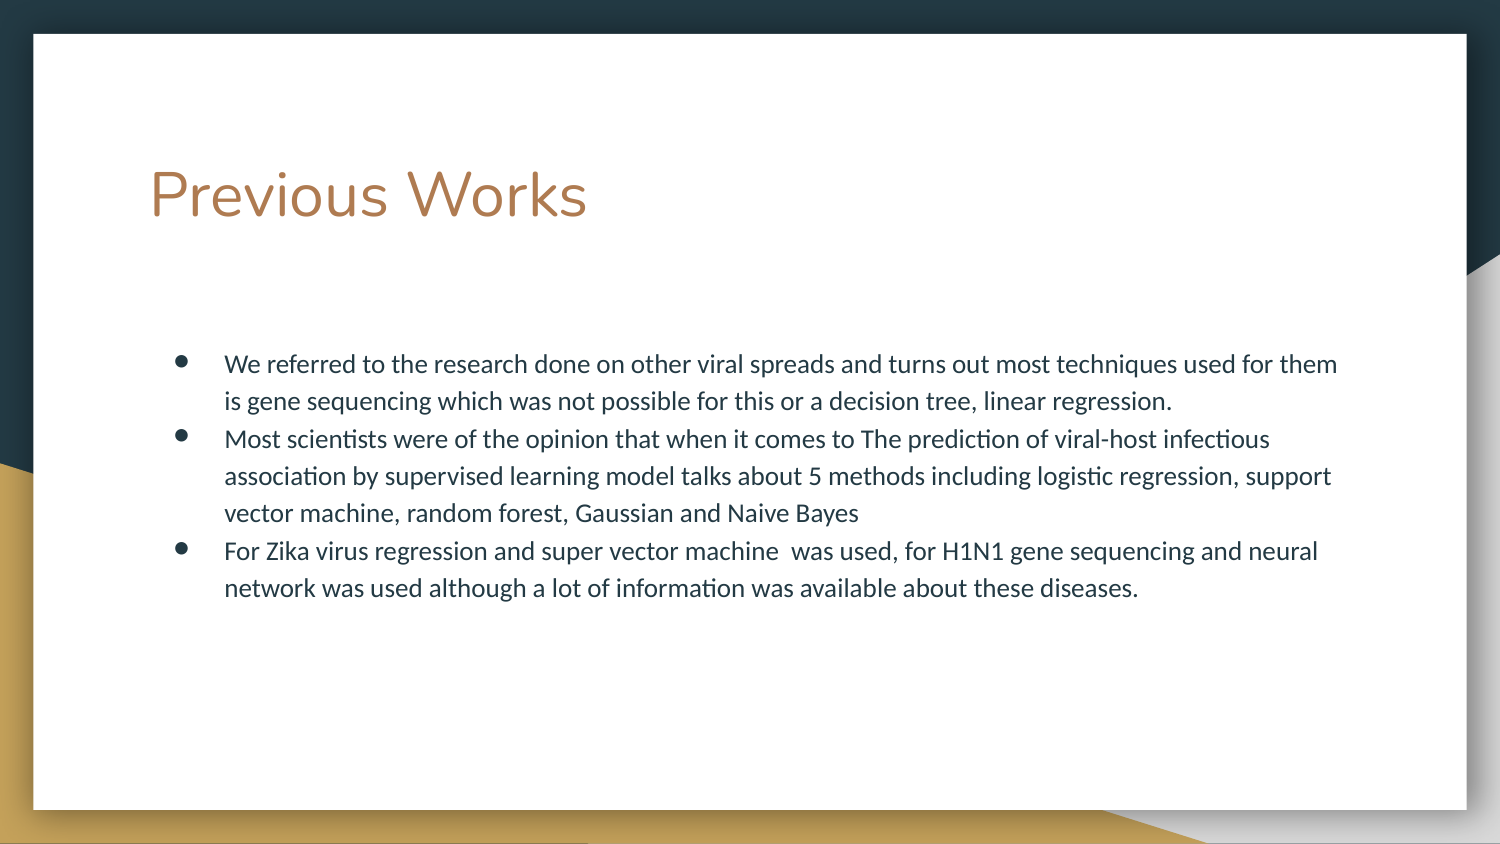

# Previous Works
We referred to the research done on other viral spreads and turns out most techniques used for them is gene sequencing which was not possible for this or a decision tree, linear regression.
Most scientists were of the opinion that when it comes to The prediction of viral-host infectious association by supervised learning model talks about 5 methods including logistic regression, support vector machine, random forest, Gaussian and Naive Bayes
For Zika virus regression and super vector machine  was used, for H1N1 gene sequencing and neural network was used although a lot of information was available about these diseases.